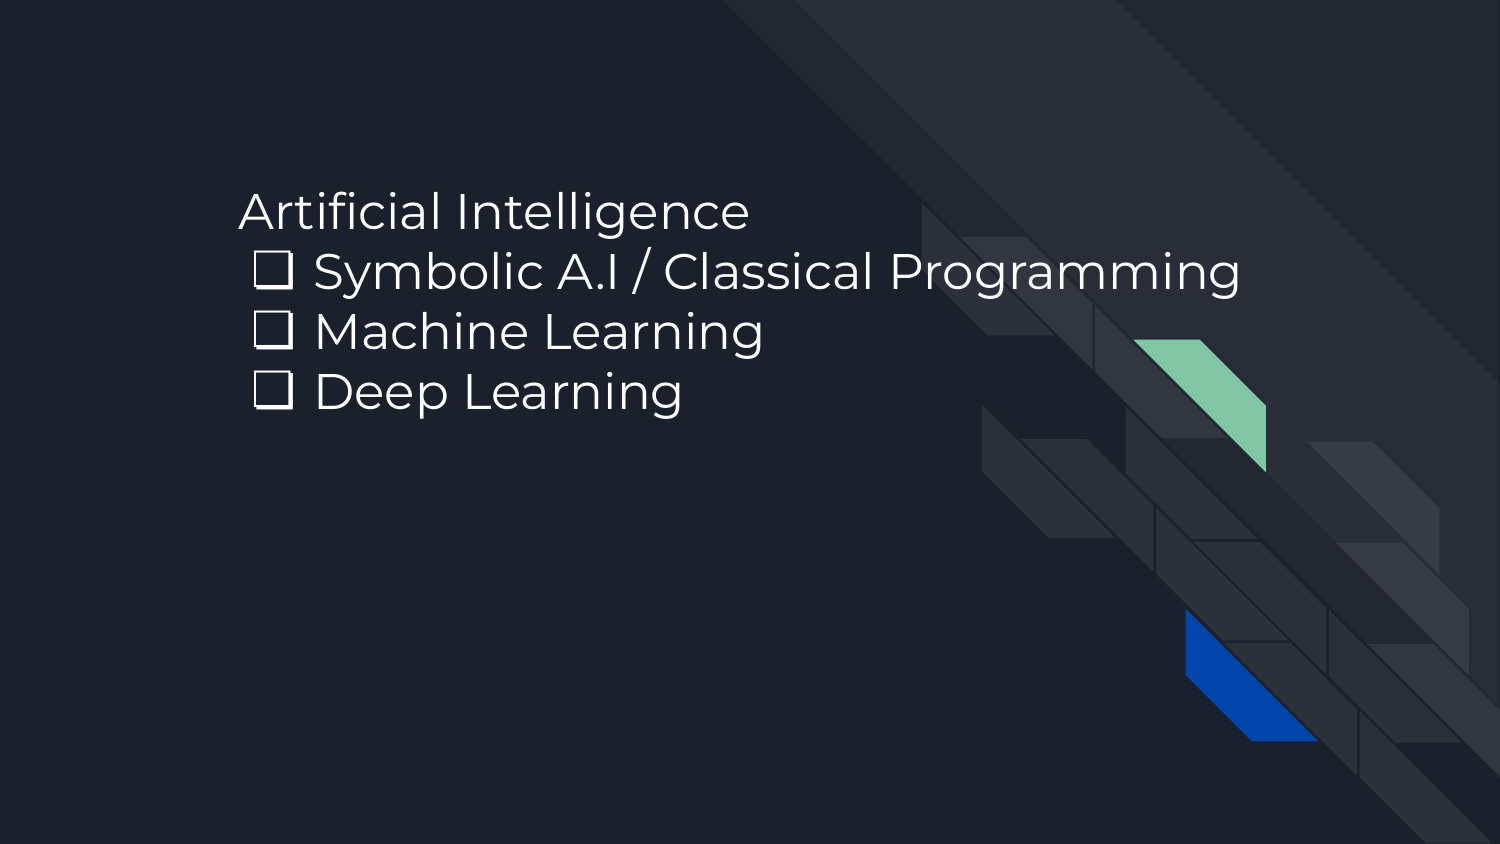

# Artificial Intelligence
Symbolic A.I / Classical Programming
Machine Learning
Deep Learning